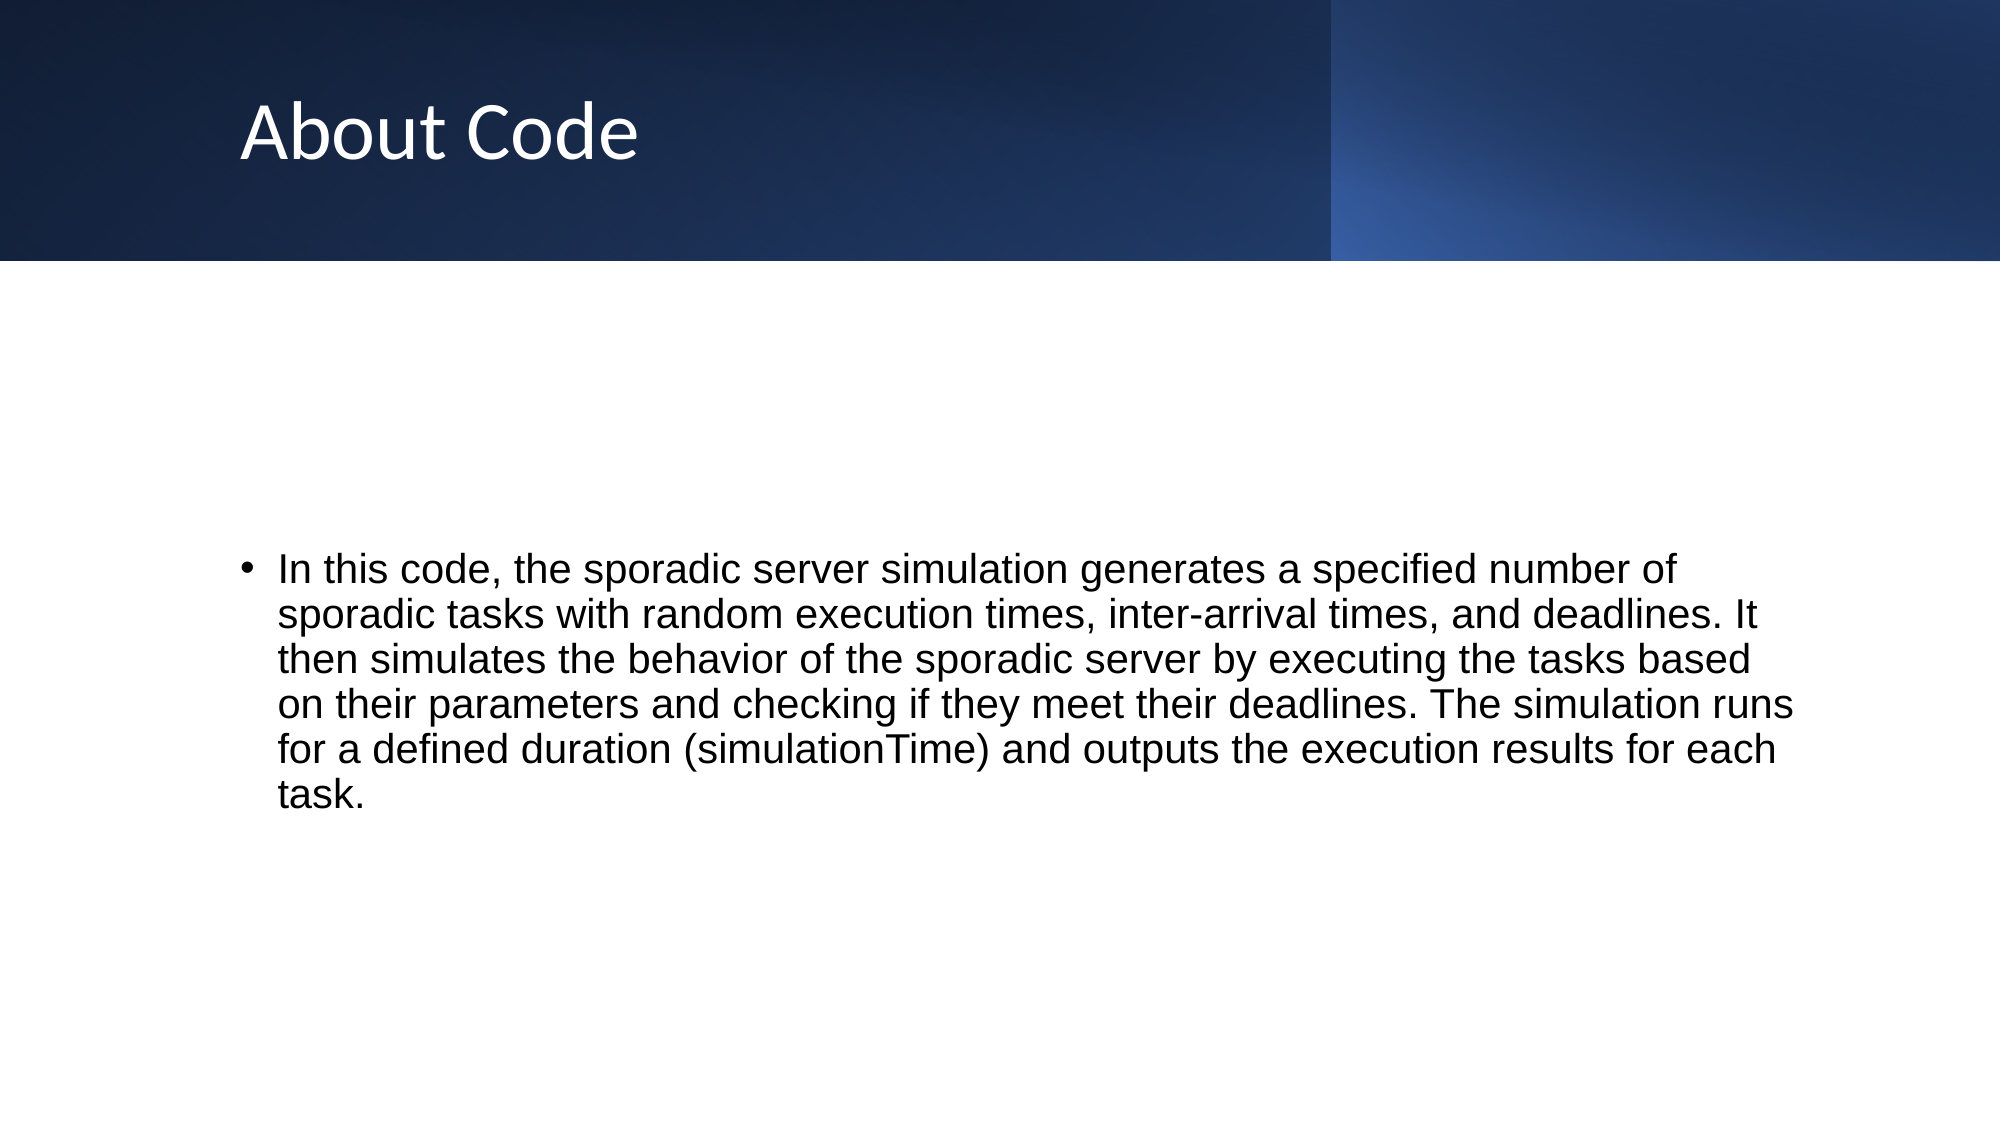

# About Code
In this code, the sporadic server simulation generates a specified number of sporadic tasks with random execution times, inter-arrival times, and deadlines. It then simulates the behavior of the sporadic server by executing the tasks based on their parameters and checking if they meet their deadlines. The simulation runs for a defined duration (simulationTime) and outputs the execution results for each task.